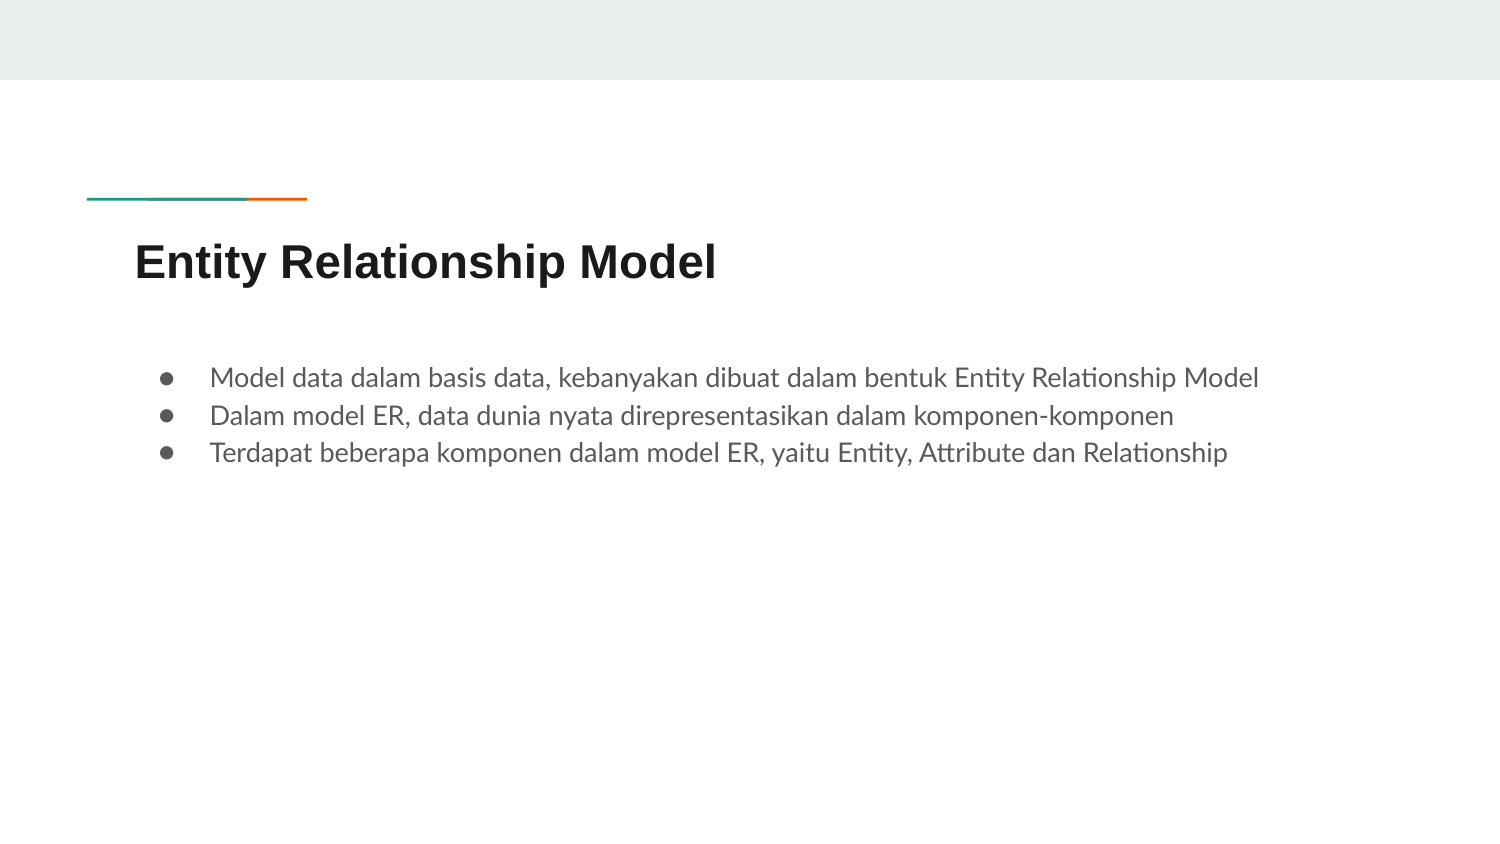

# Entity Relationship Model
Model data dalam basis data, kebanyakan dibuat dalam bentuk Entity Relationship Model
Dalam model ER, data dunia nyata direpresentasikan dalam komponen-komponen
Terdapat beberapa komponen dalam model ER, yaitu Entity, Attribute dan Relationship